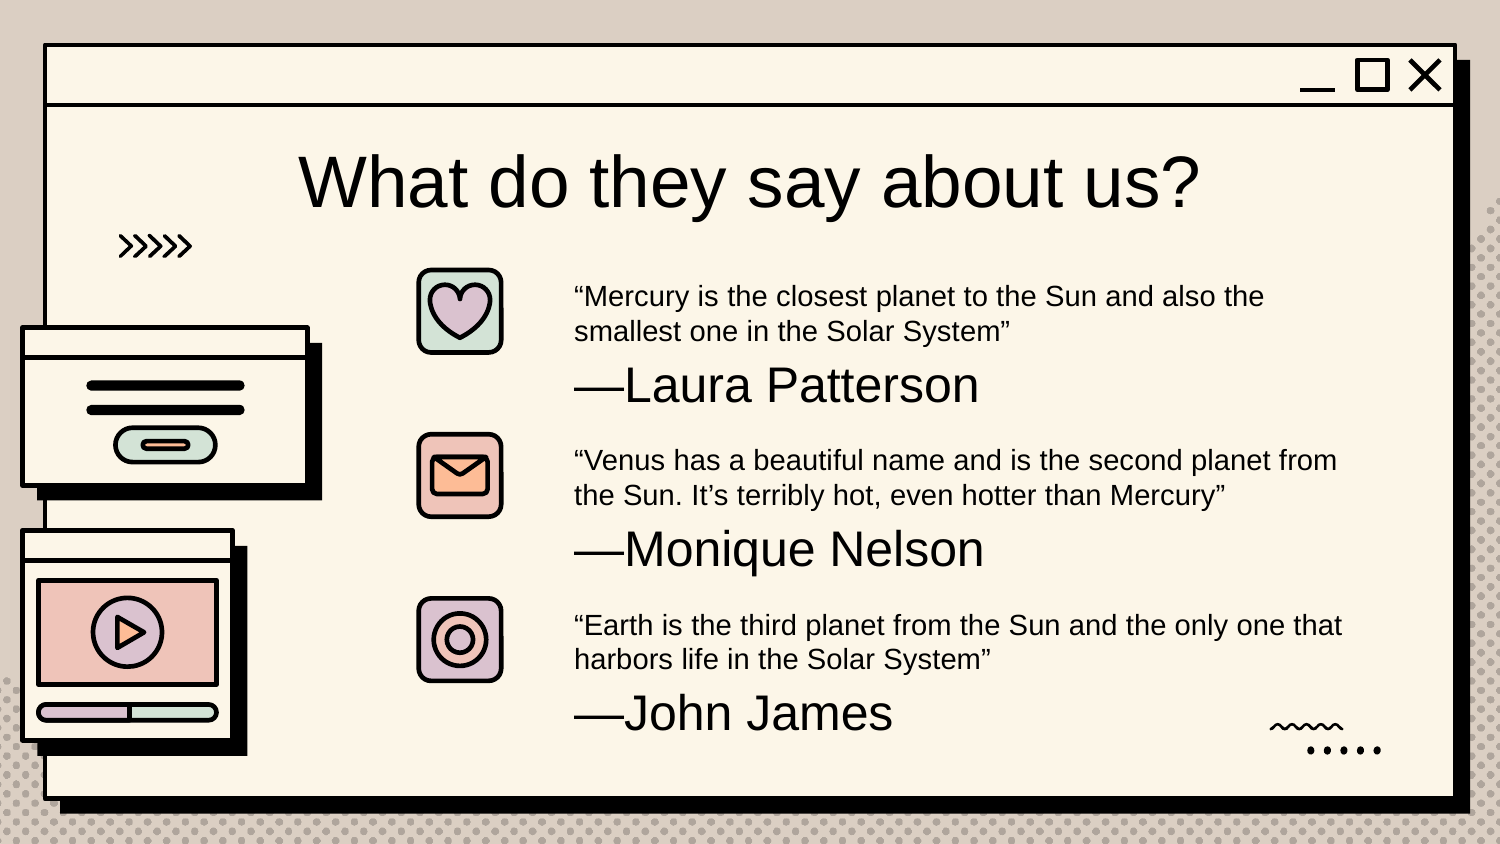

# What do they say about us?

“Mercury is the closest planet to the Sun and also the smallest one in the Solar System”

—Laura Patterson
“Venus has a beautiful name and is the second planet from the Sun. It’s terribly hot, even hotter than Mercury”

—Monique Nelson

“Earth is the third planet from the Sun and the only one that harbors life in the Solar System”

—John James